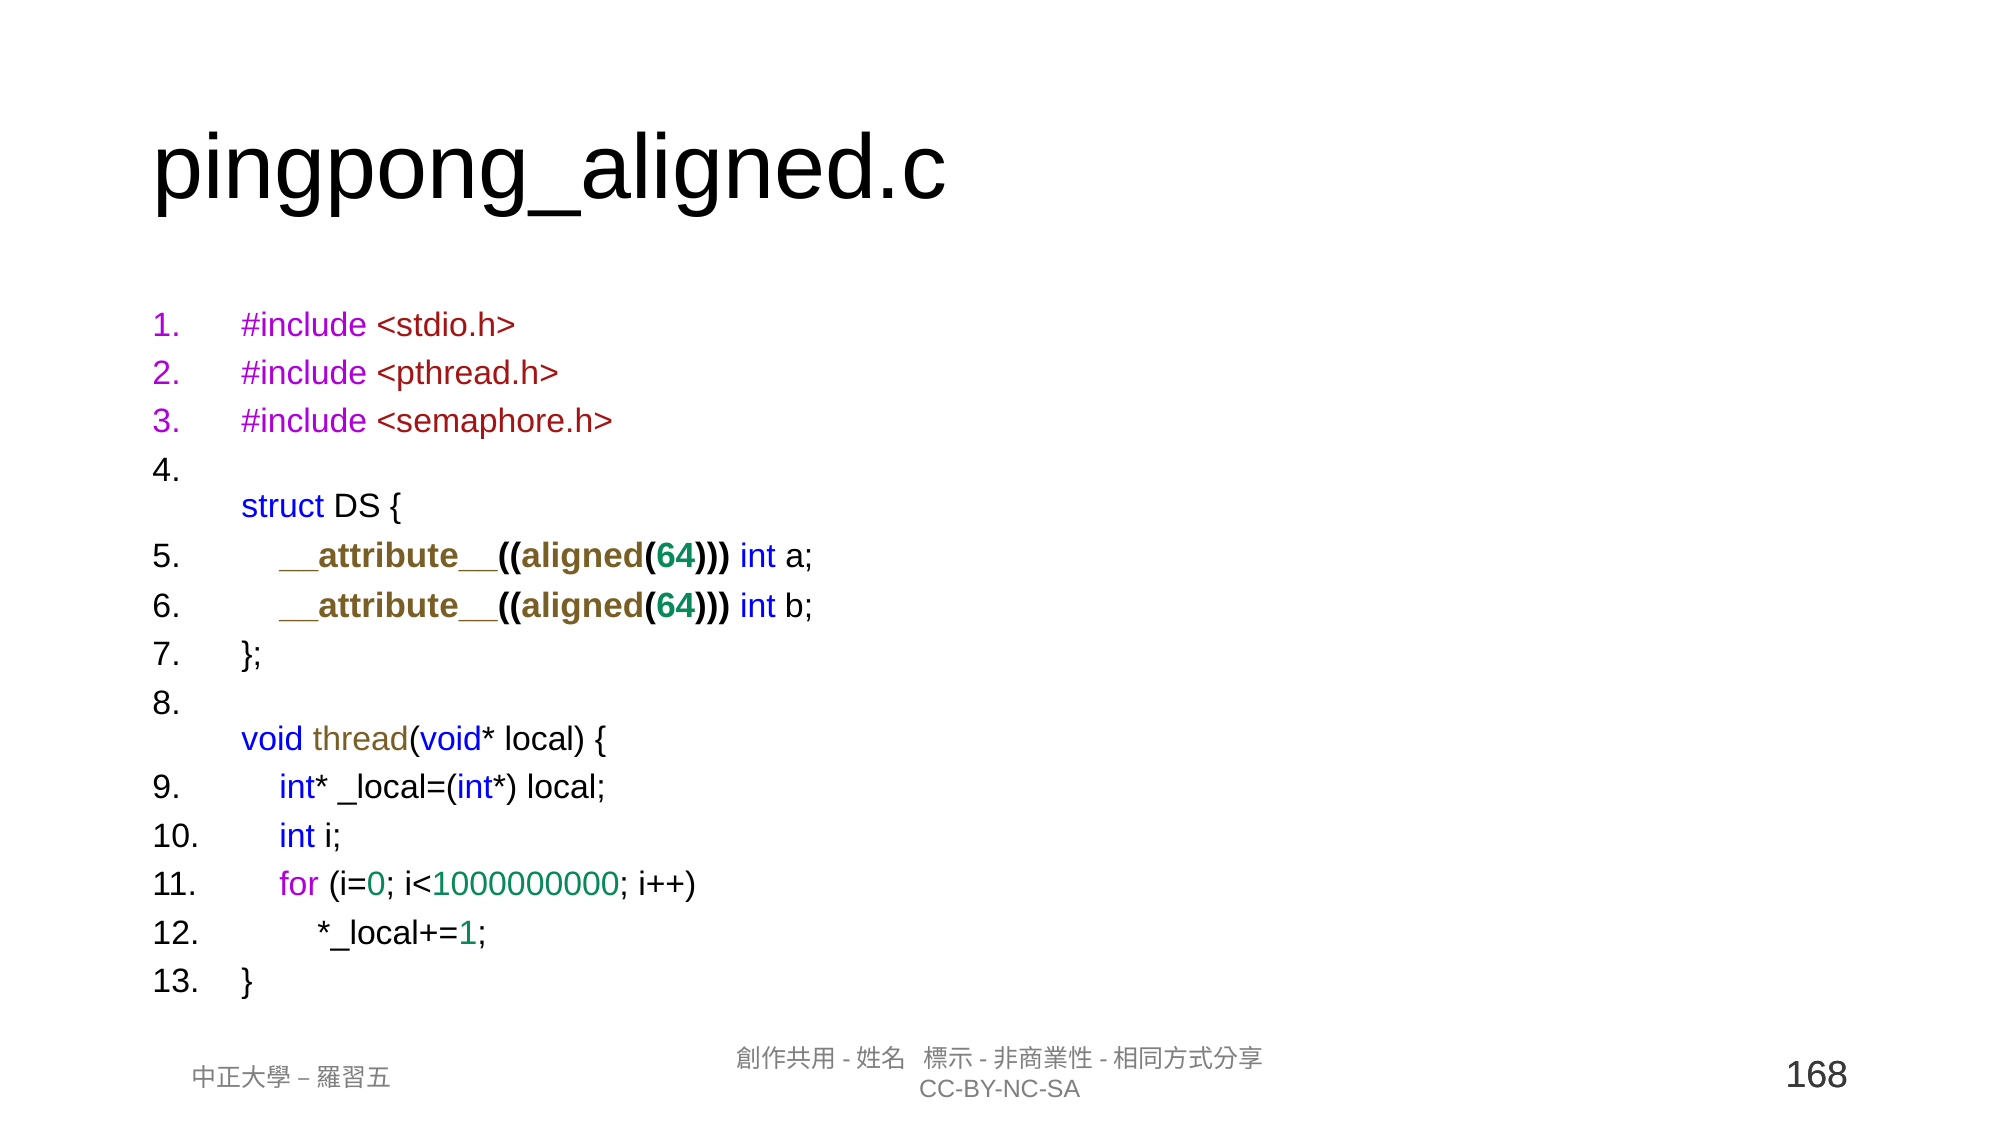

# pingpong_aligned.c
#include <stdio.h>
#include <pthread.h>
#include <semaphore.h>
struct DS {
    __attribute__((aligned(64))) int a;
    __attribute__((aligned(64))) int b;
};
void thread(void* local) {
    int* _local=(int*) local;
    int i;
    for (i=0; i<1000000000; i++)
        *_local+=1;
}